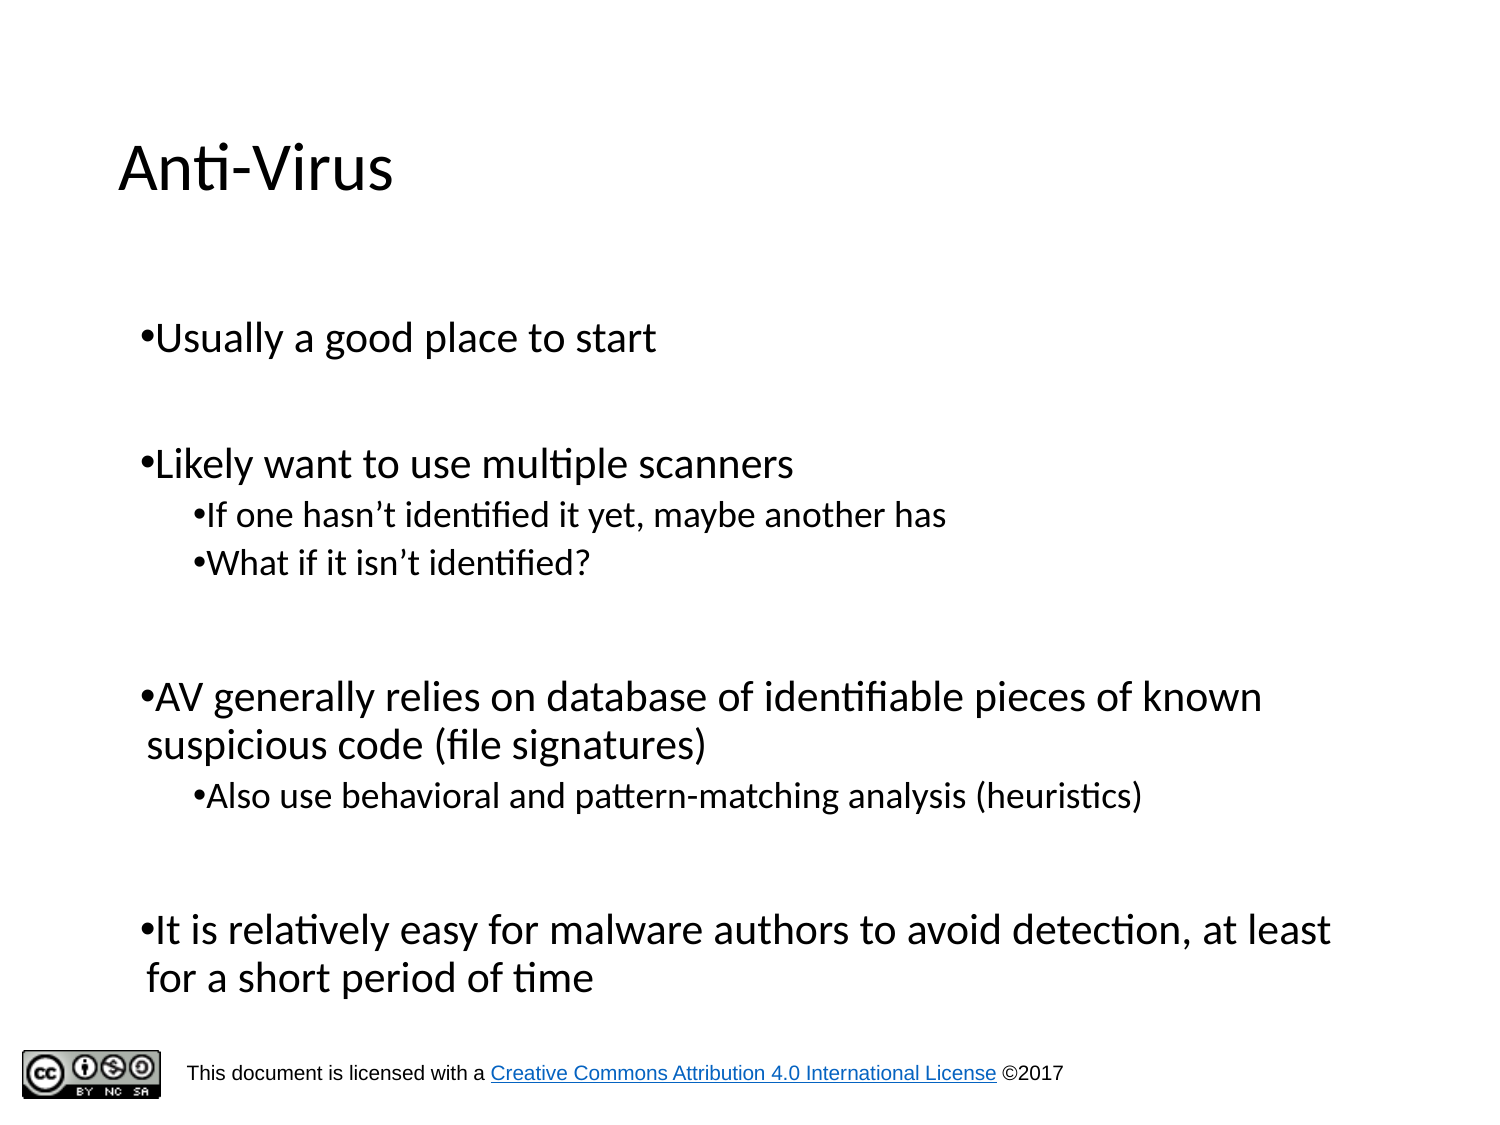

# Anti-Virus
Usually a good place to start

Likely want to use multiple scanners
If one hasn’t identified it yet, maybe another has
What if it isn’t identified?

AV generally relies on database of identifiable pieces of known suspicious code (file signatures)
Also use behavioral and pattern-matching analysis (heuristics)

It is relatively easy for malware authors to avoid detection, at least for a short period of time